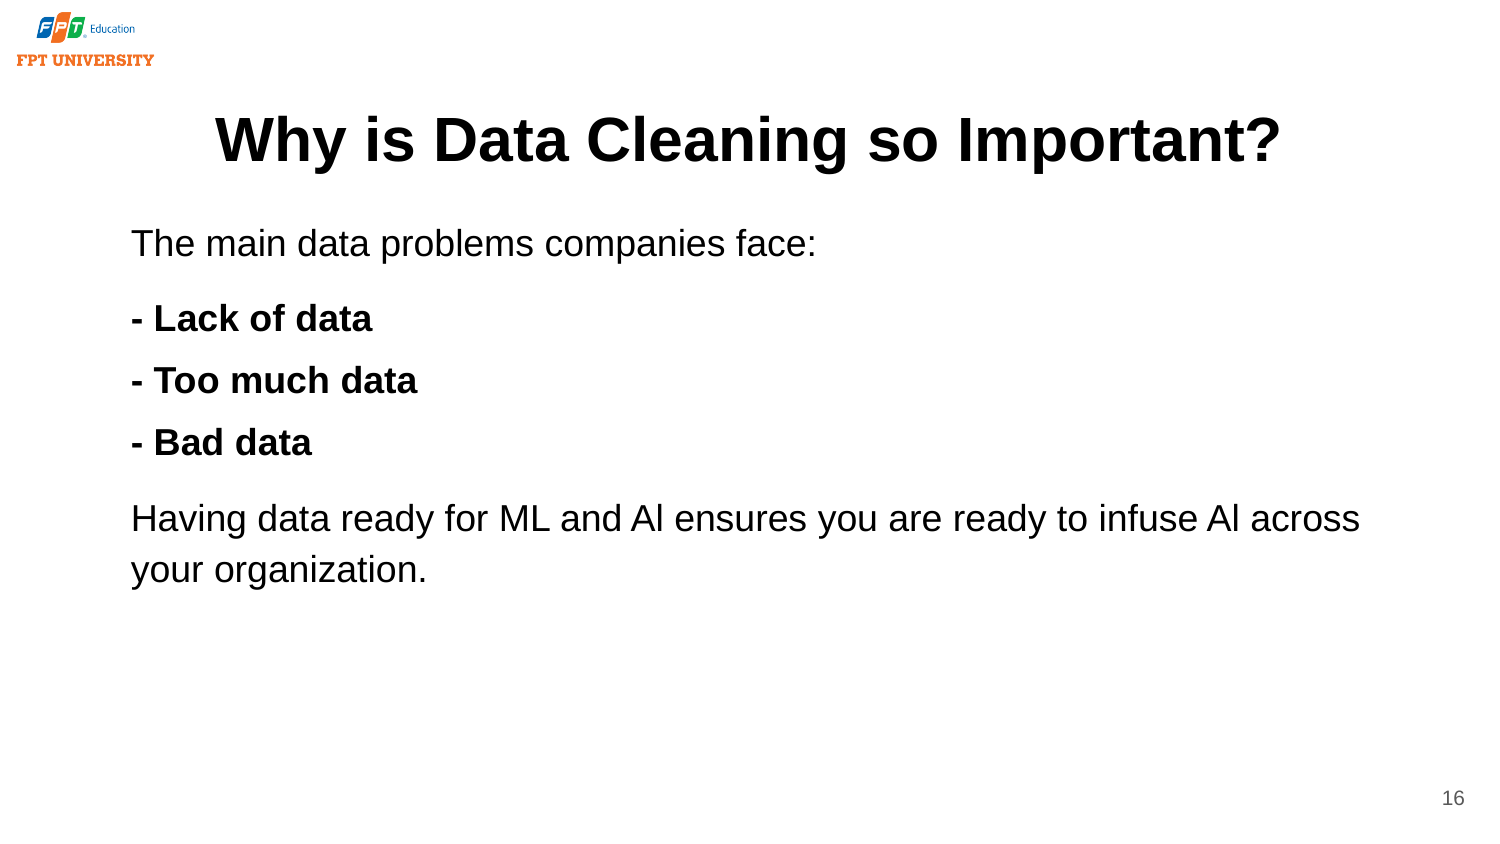

# Why is Data Cleaning so Important?
The main data problems companies face:

- Lack of data
- Too much data
- Bad data

Having data ready for ML and Al ensures you are ready to infuse Al across your organization.
16